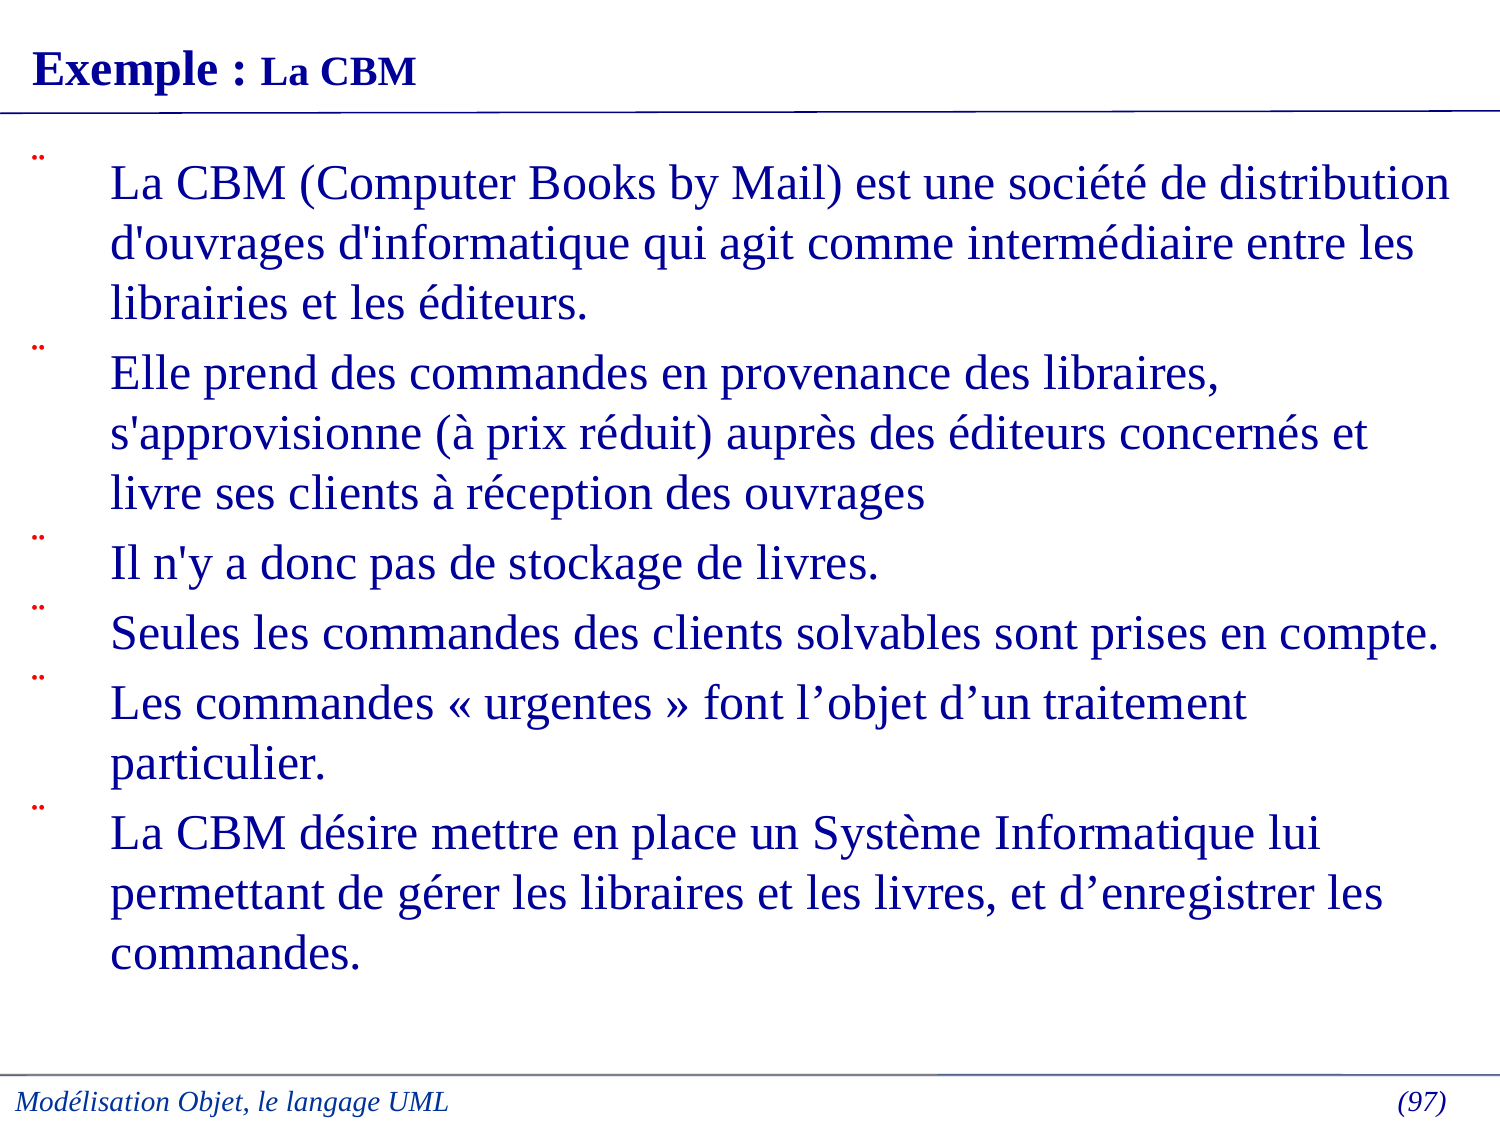

# Exemple : La CBM

La CBM (Computer Books by Mail) est une société de distribution d'ouvrages d'informatique qui agit comme intermédiaire entre les librairies et les éditeurs.
Elle prend des commandes en provenance des libraires, s'approvisionne (à prix réduit) auprès des éditeurs concernés et livre ses clients à réception des ouvrages
Il n'y a donc pas de stockage de livres.
Seules les commandes des clients solvables sont prises en compte.
Les commandes « urgentes » font l’objet d’un traitement particulier.
La CBM désire mettre en place un Système Informatique lui permettant de gérer les libraires et les livres, et d’enregistrer les commandes.

Modélisation Objet, le langage UML
 (97)